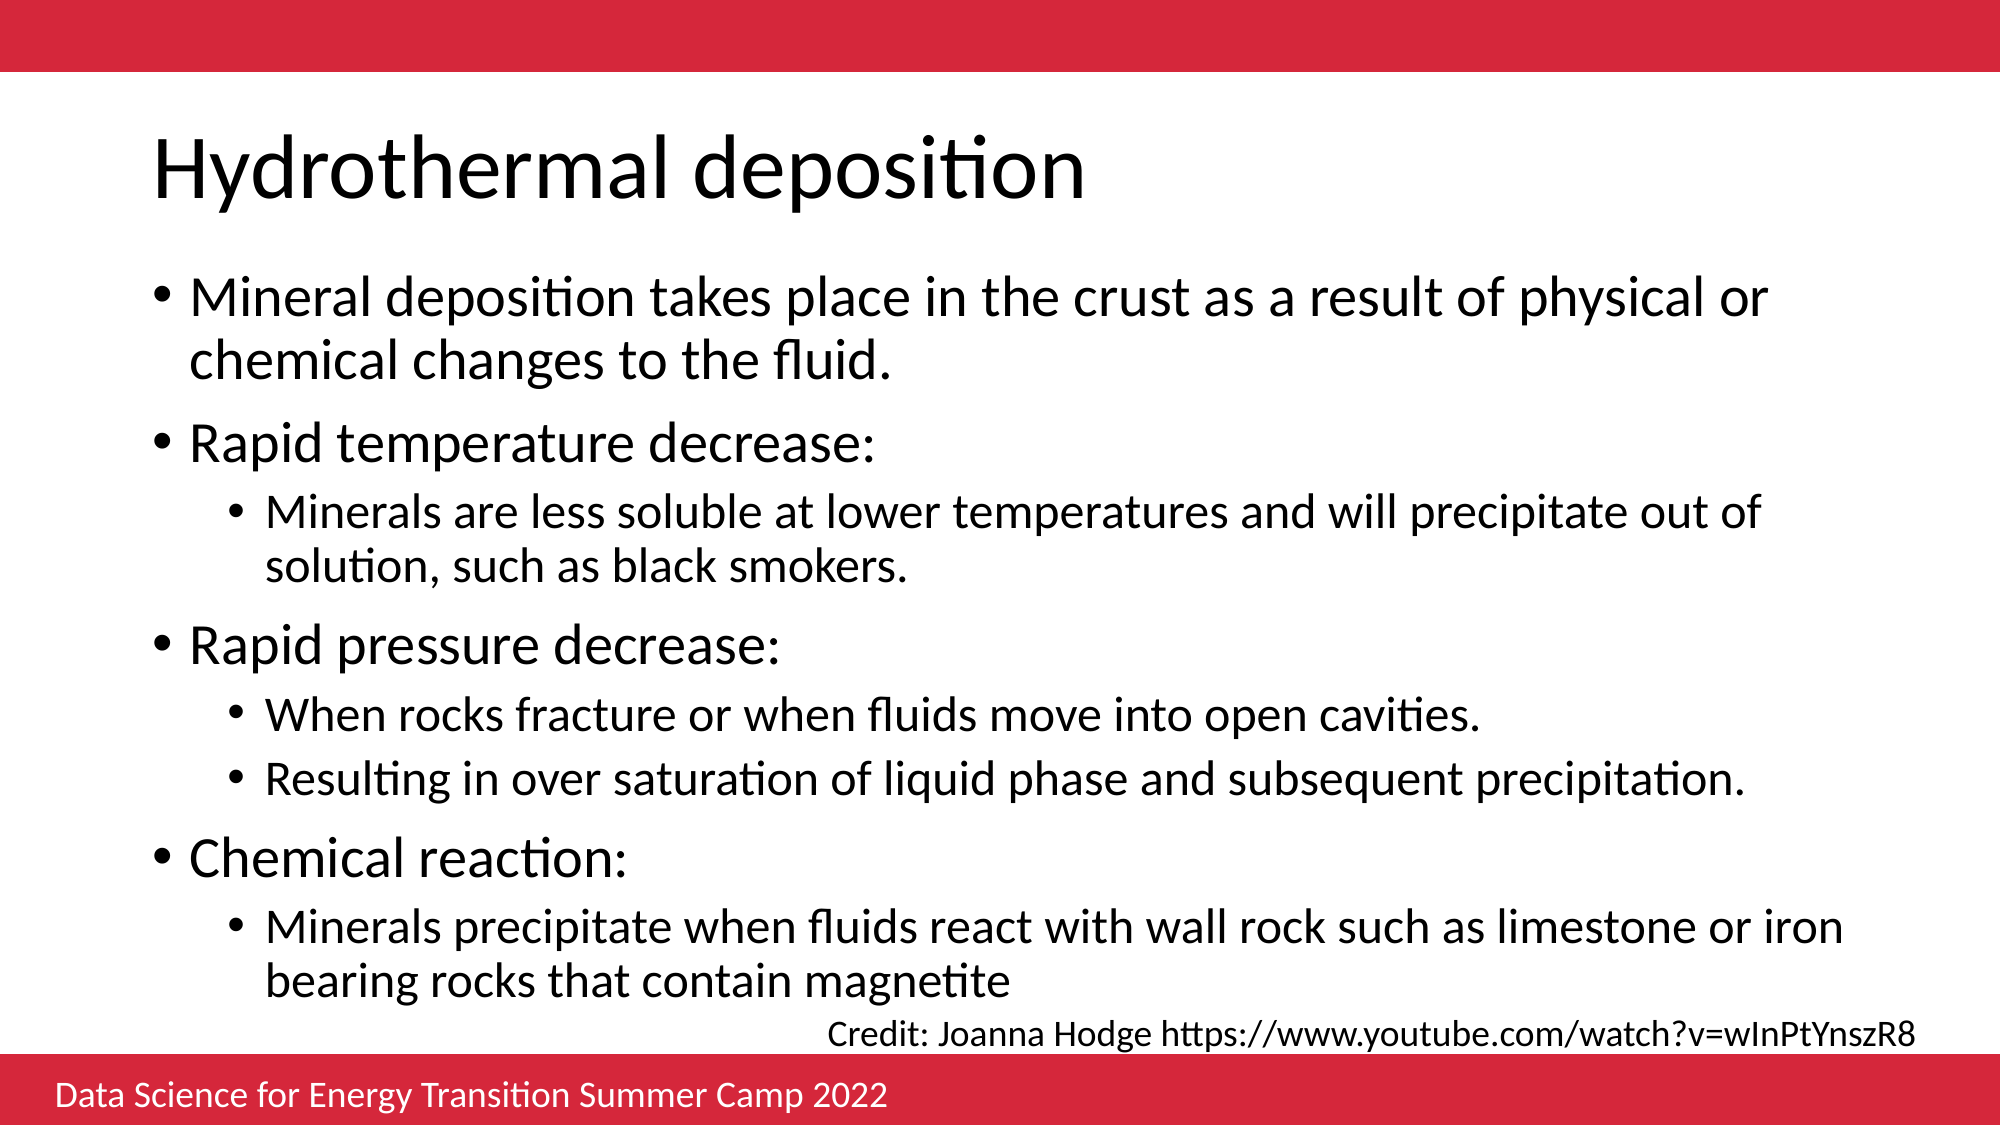

# Hydrothermal deposition
Mineral deposition takes place in the crust as a result of physical or chemical changes to the fluid.
Rapid temperature decrease:
Minerals are less soluble at lower temperatures and will precipitate out of solution, such as black smokers.
Rapid pressure decrease:
When rocks fracture or when fluids move into open cavities.
Resulting in over saturation of liquid phase and subsequent precipitation.
Chemical reaction:
Minerals precipitate when fluids react with wall rock such as limestone or iron bearing rocks that contain magnetite

Credit: Joanna Hodge https://www.youtube.com/watch?v=wInPtYnszR8